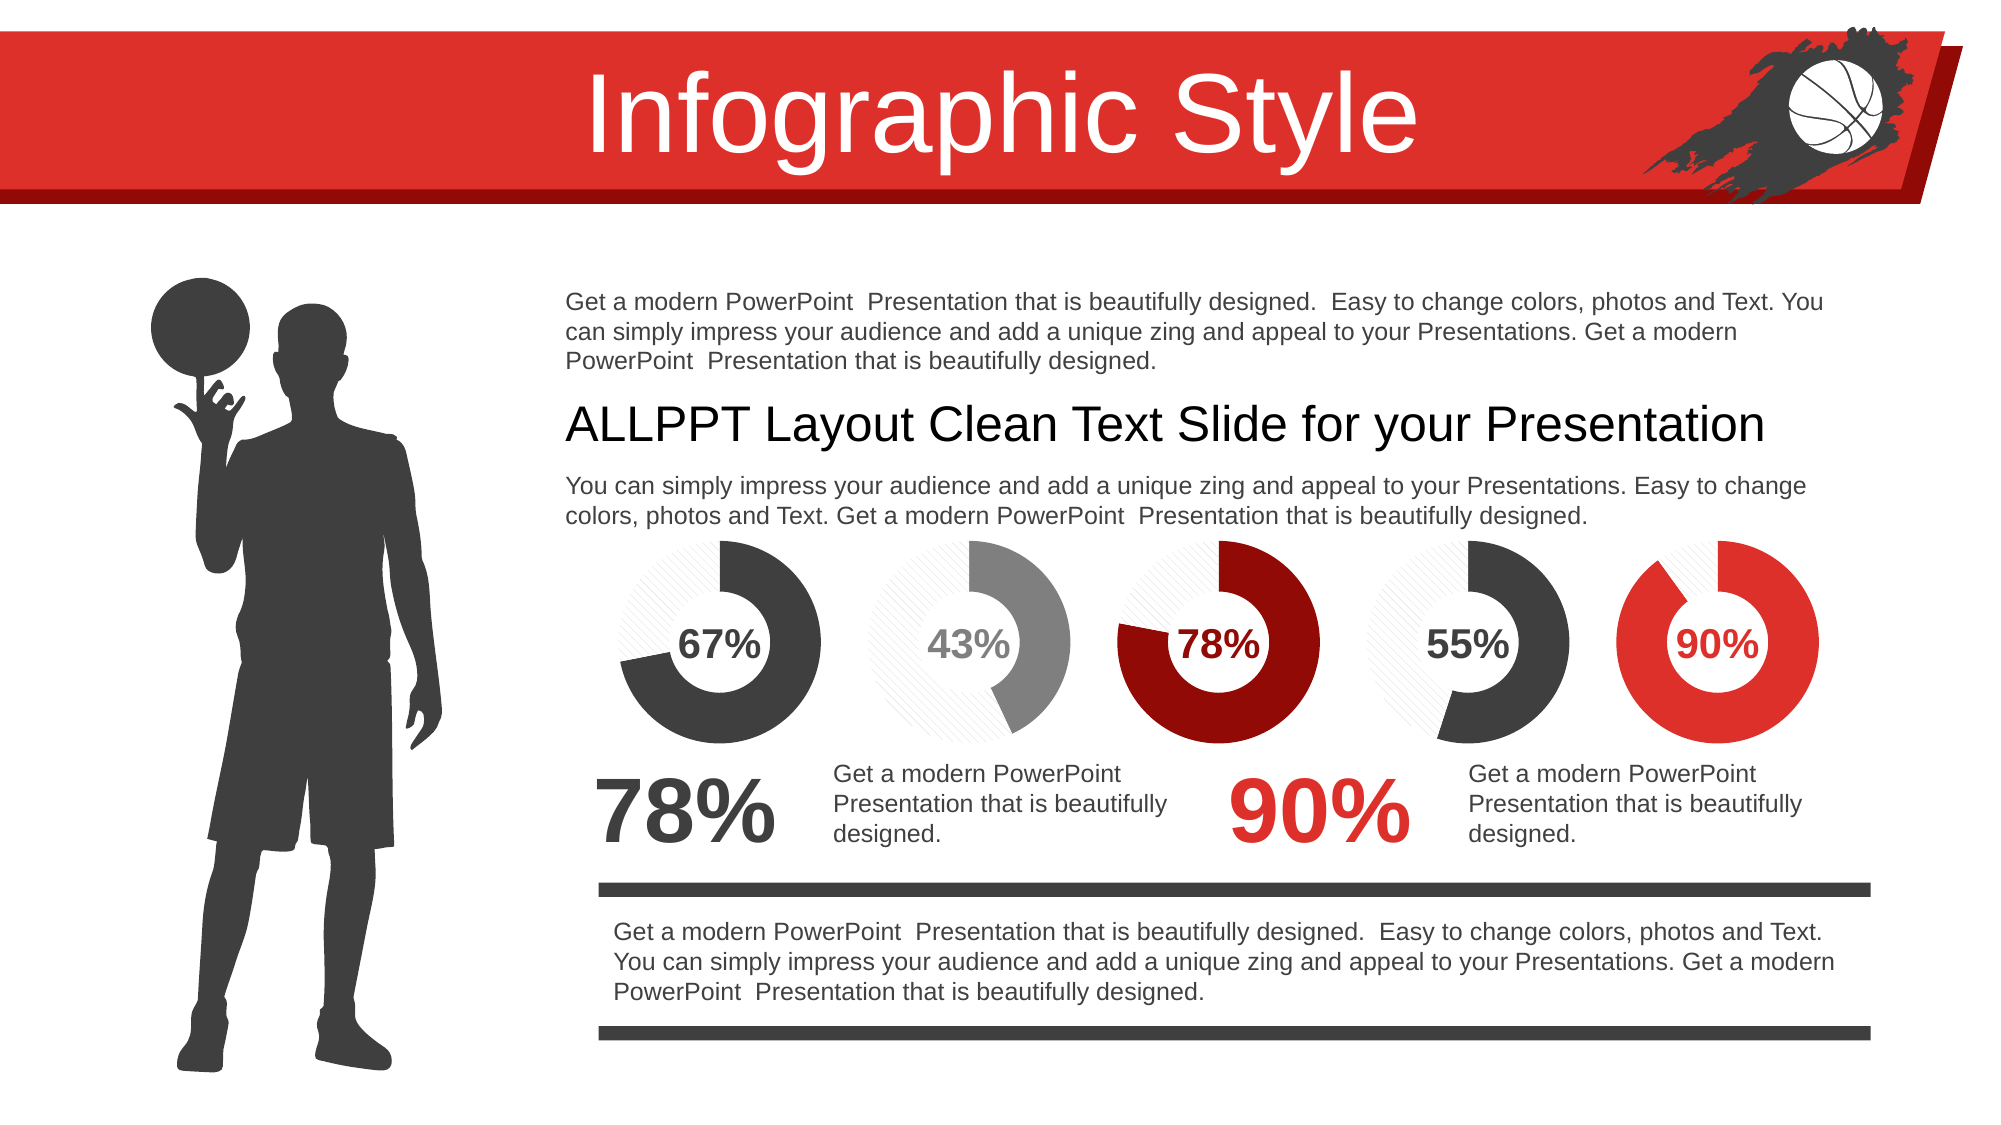

Infographic Style

Get a modern PowerPoint  Presentation that is beautifully designed.  Easy to change colors, photos and Text. You can simply impress your audience and add a unique zing and appeal to your Presentations. Get a modern PowerPoint  Presentation that is beautifully designed.
ALLPPT Layout Clean Text Slide for your Presentation
You can simply impress your audience and add a unique zing and appeal to your Presentations. Easy to change colors, photos and Text. Get a modern PowerPoint  Presentation that is beautifully designed.

### Chart

| Category | Sales |
|---|---|
| 1st Qtr | 8.2 |
| 2nd Qtr | 3.2 |

### Chart

| Category | Sales |
|---|---|
| 1st Qtr | 43.0 |
| 2nd Qtr | 57.0 |

### Chart

| Category | Sales |
|---|---|
| 1st Qtr | 78.0 |
| 2nd Qtr | 22.0 |

### Chart

| Category | Sales |
|---|---|
| 1st Qtr | 55.0 |
| 2nd Qtr | 45.0 |

### Chart

| Category | Sales |
|---|---|
| 1st Qtr | 90.0 |
| 2nd Qtr | 10.0 |
67%
43%
78%
55%
90%
78%
Get a modern PowerPoint  Presentation that is beautifully designed.
90%
Get a modern PowerPoint  Presentation that is beautifully designed.

Get a modern PowerPoint  Presentation that is beautifully designed.  Easy to change colors, photos and Text. You can simply impress your audience and add a unique zing and appeal to your Presentations. Get a modern PowerPoint  Presentation that is beautifully designed.